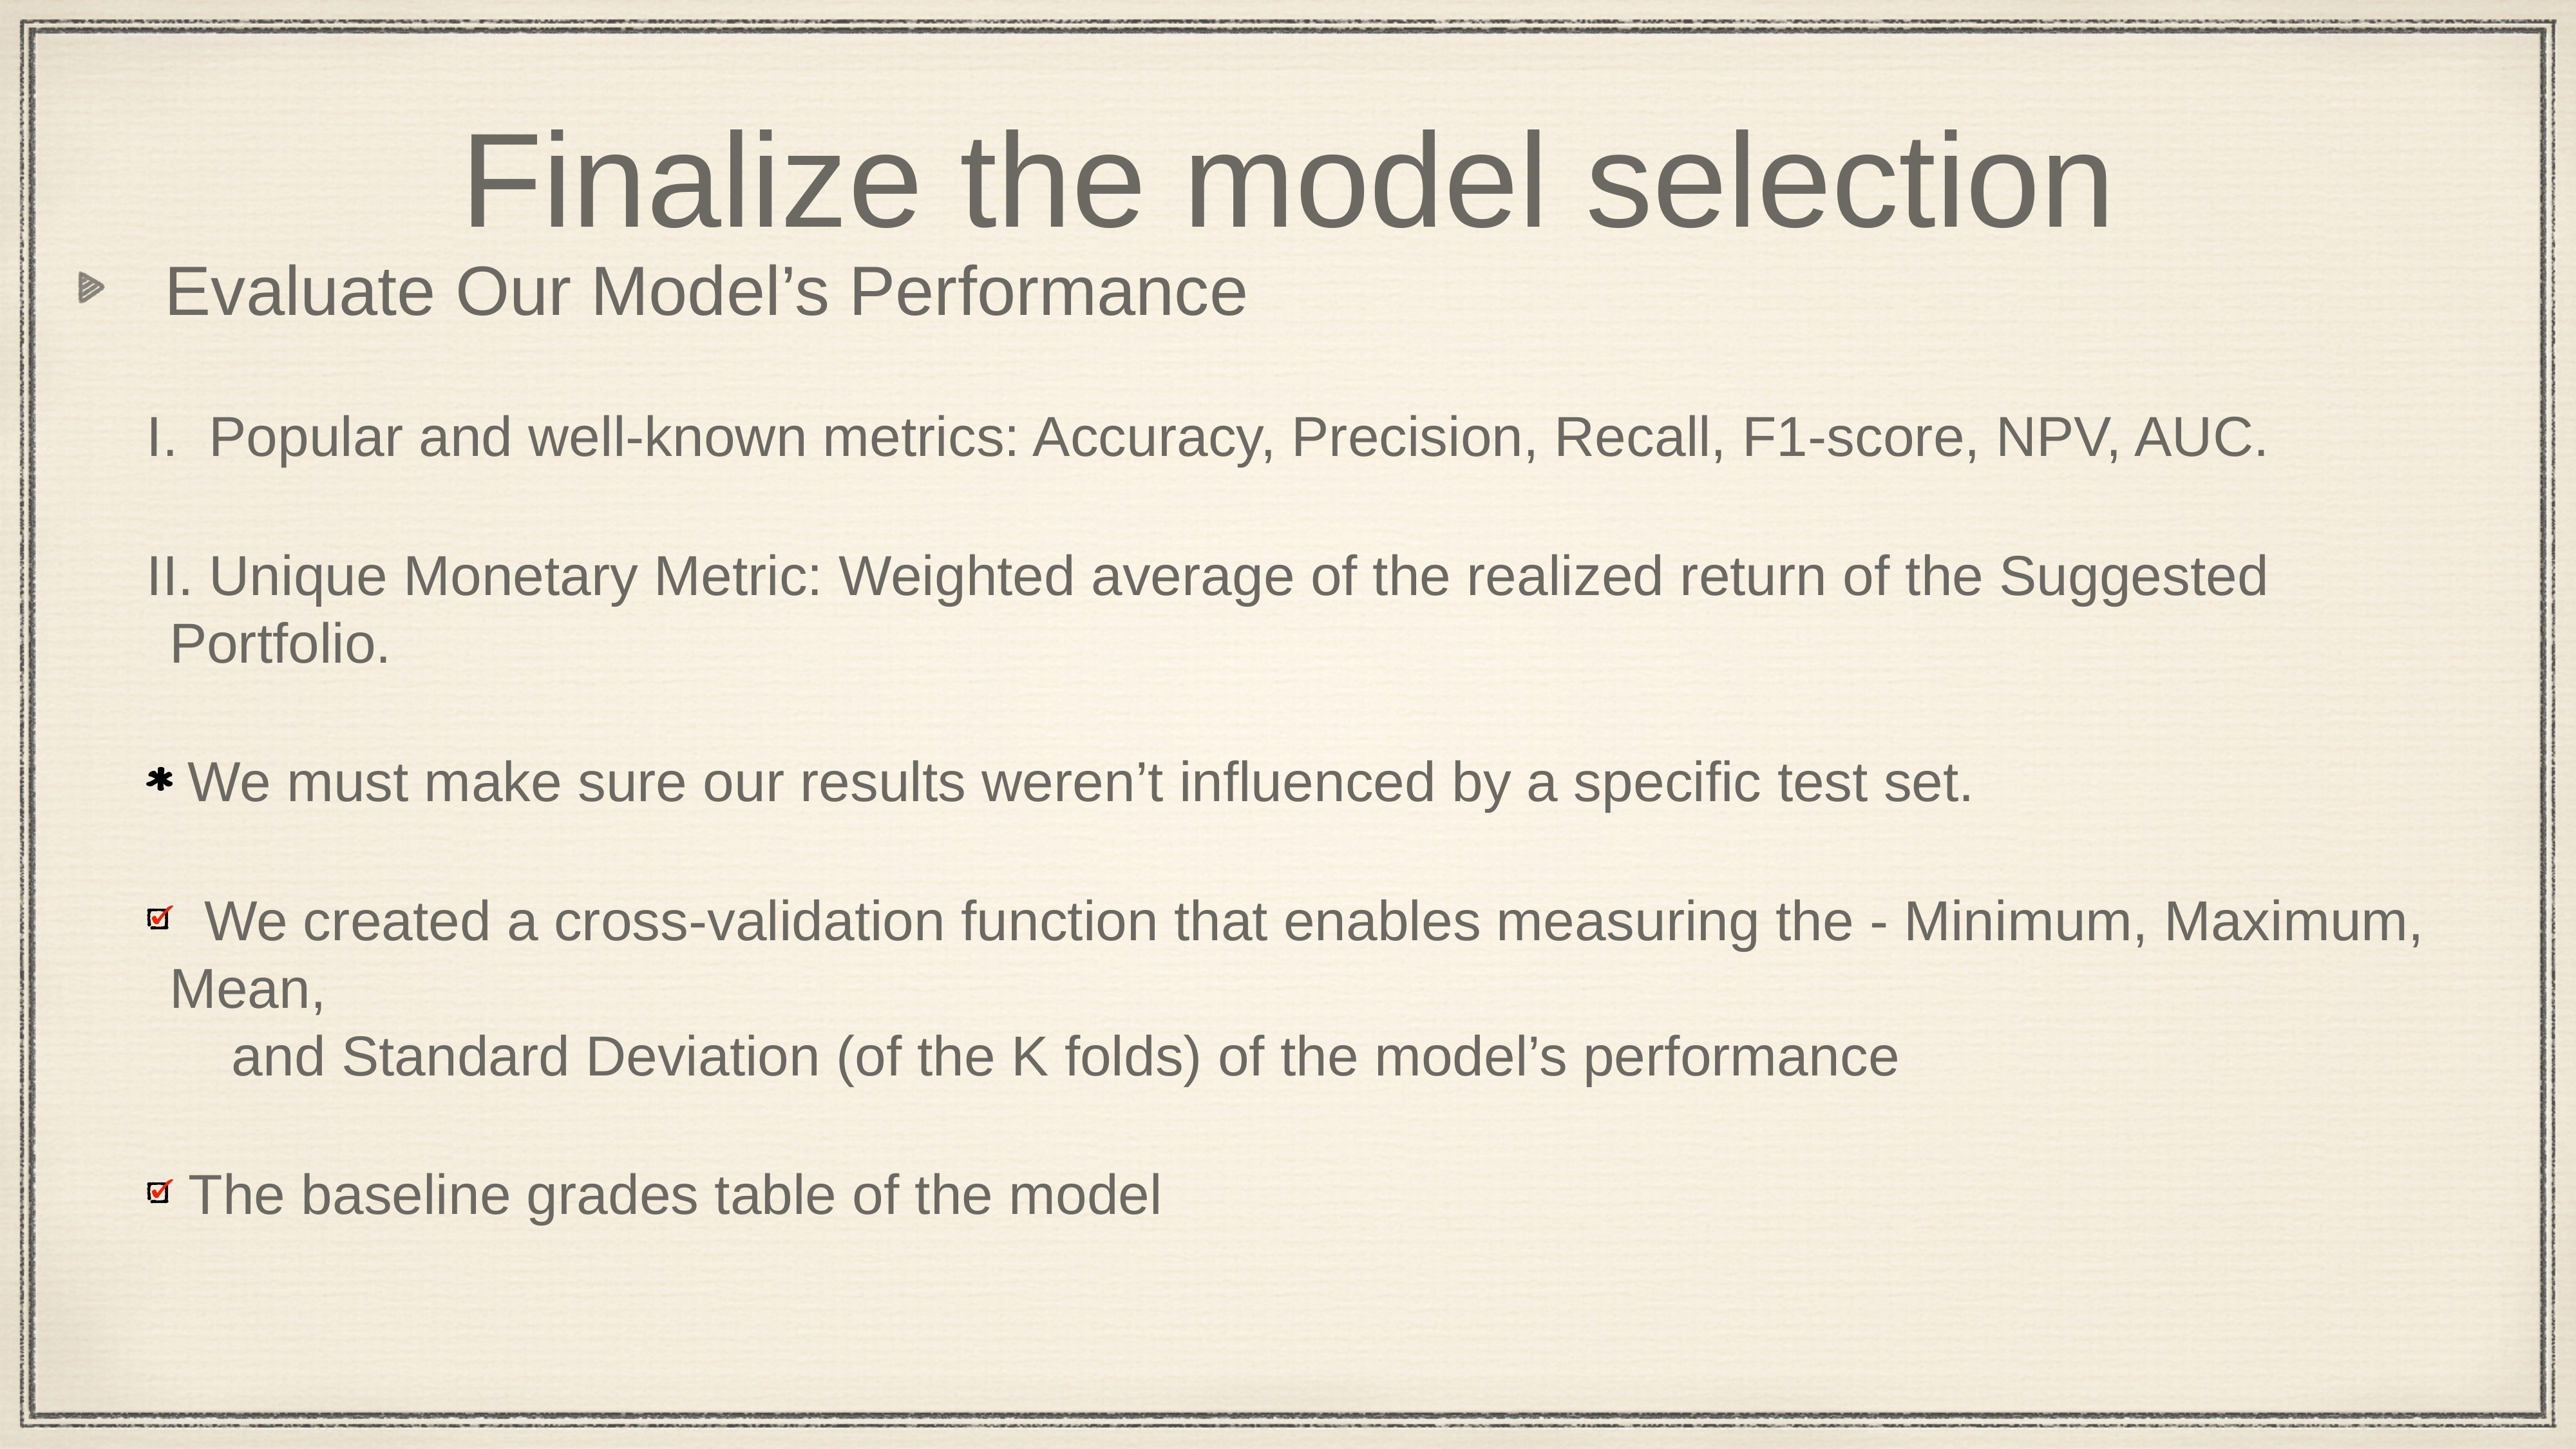

# Finalize the model selection
 Evaluate Our Model’s Performance
  Popular and well-known metrics: Accuracy, Precision, Recall, F1-score, NPV, AUC.
 Unique Monetary Metric: Weighted average of the realized return of the Suggested Portfolio.
 We must make sure our results weren’t influenced by a specific test set.
  We created a cross-validation function that enables measuring the - Minimum, Maximum, Mean,
    and Standard Deviation (of the K folds) of the model’s performance
 The baseline grades table of the model